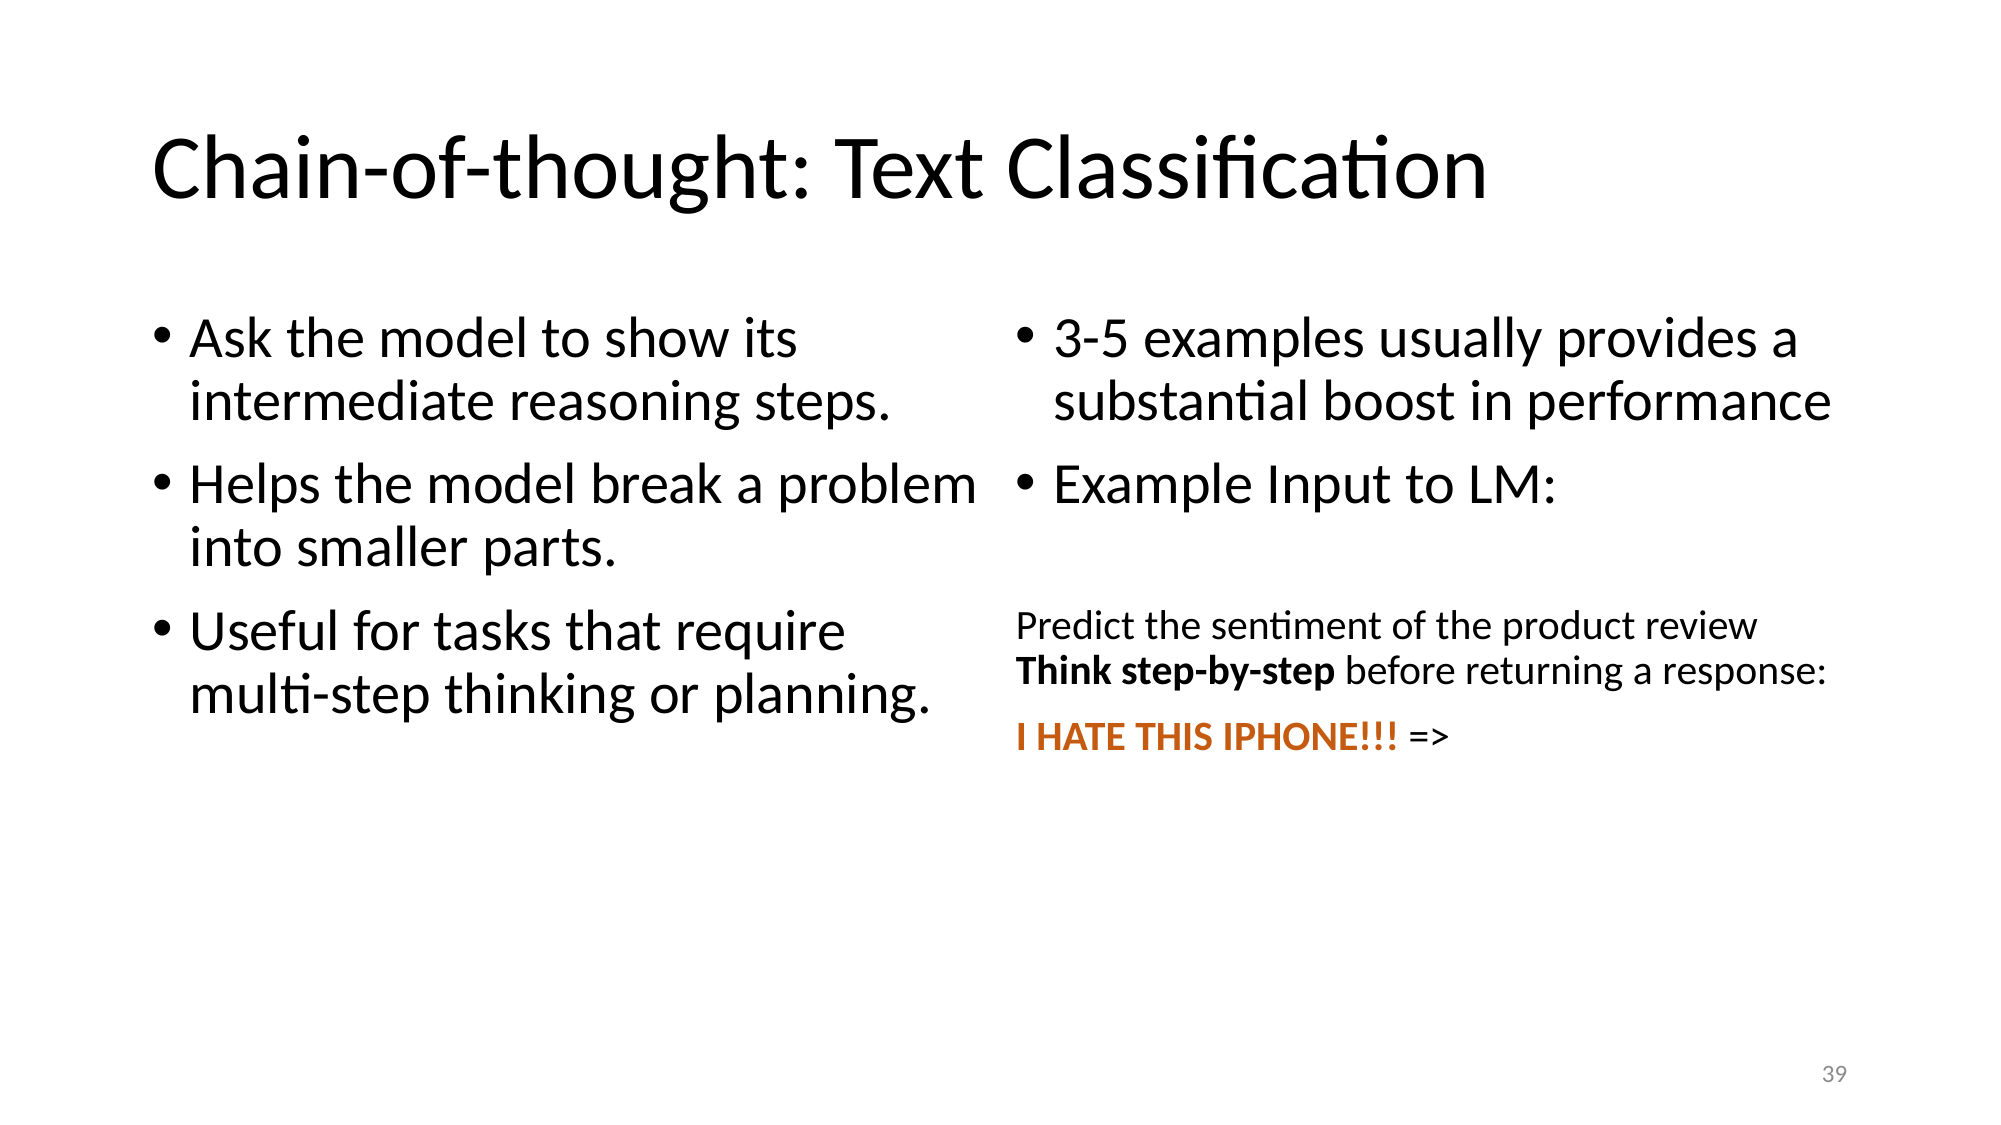

# Chain-of-thought: Text Classification
Ask the model to show its intermediate reasoning steps.
Helps the model break a problem into smaller parts.
Useful for tasks that require multi-step thinking or planning.

3-5 examples usually provides a substantial boost in performance
Example Input to LM:

Predict the sentiment of the product review Think step-by-step before returning a response:
I HATE THIS IPHONE!!! =>

39